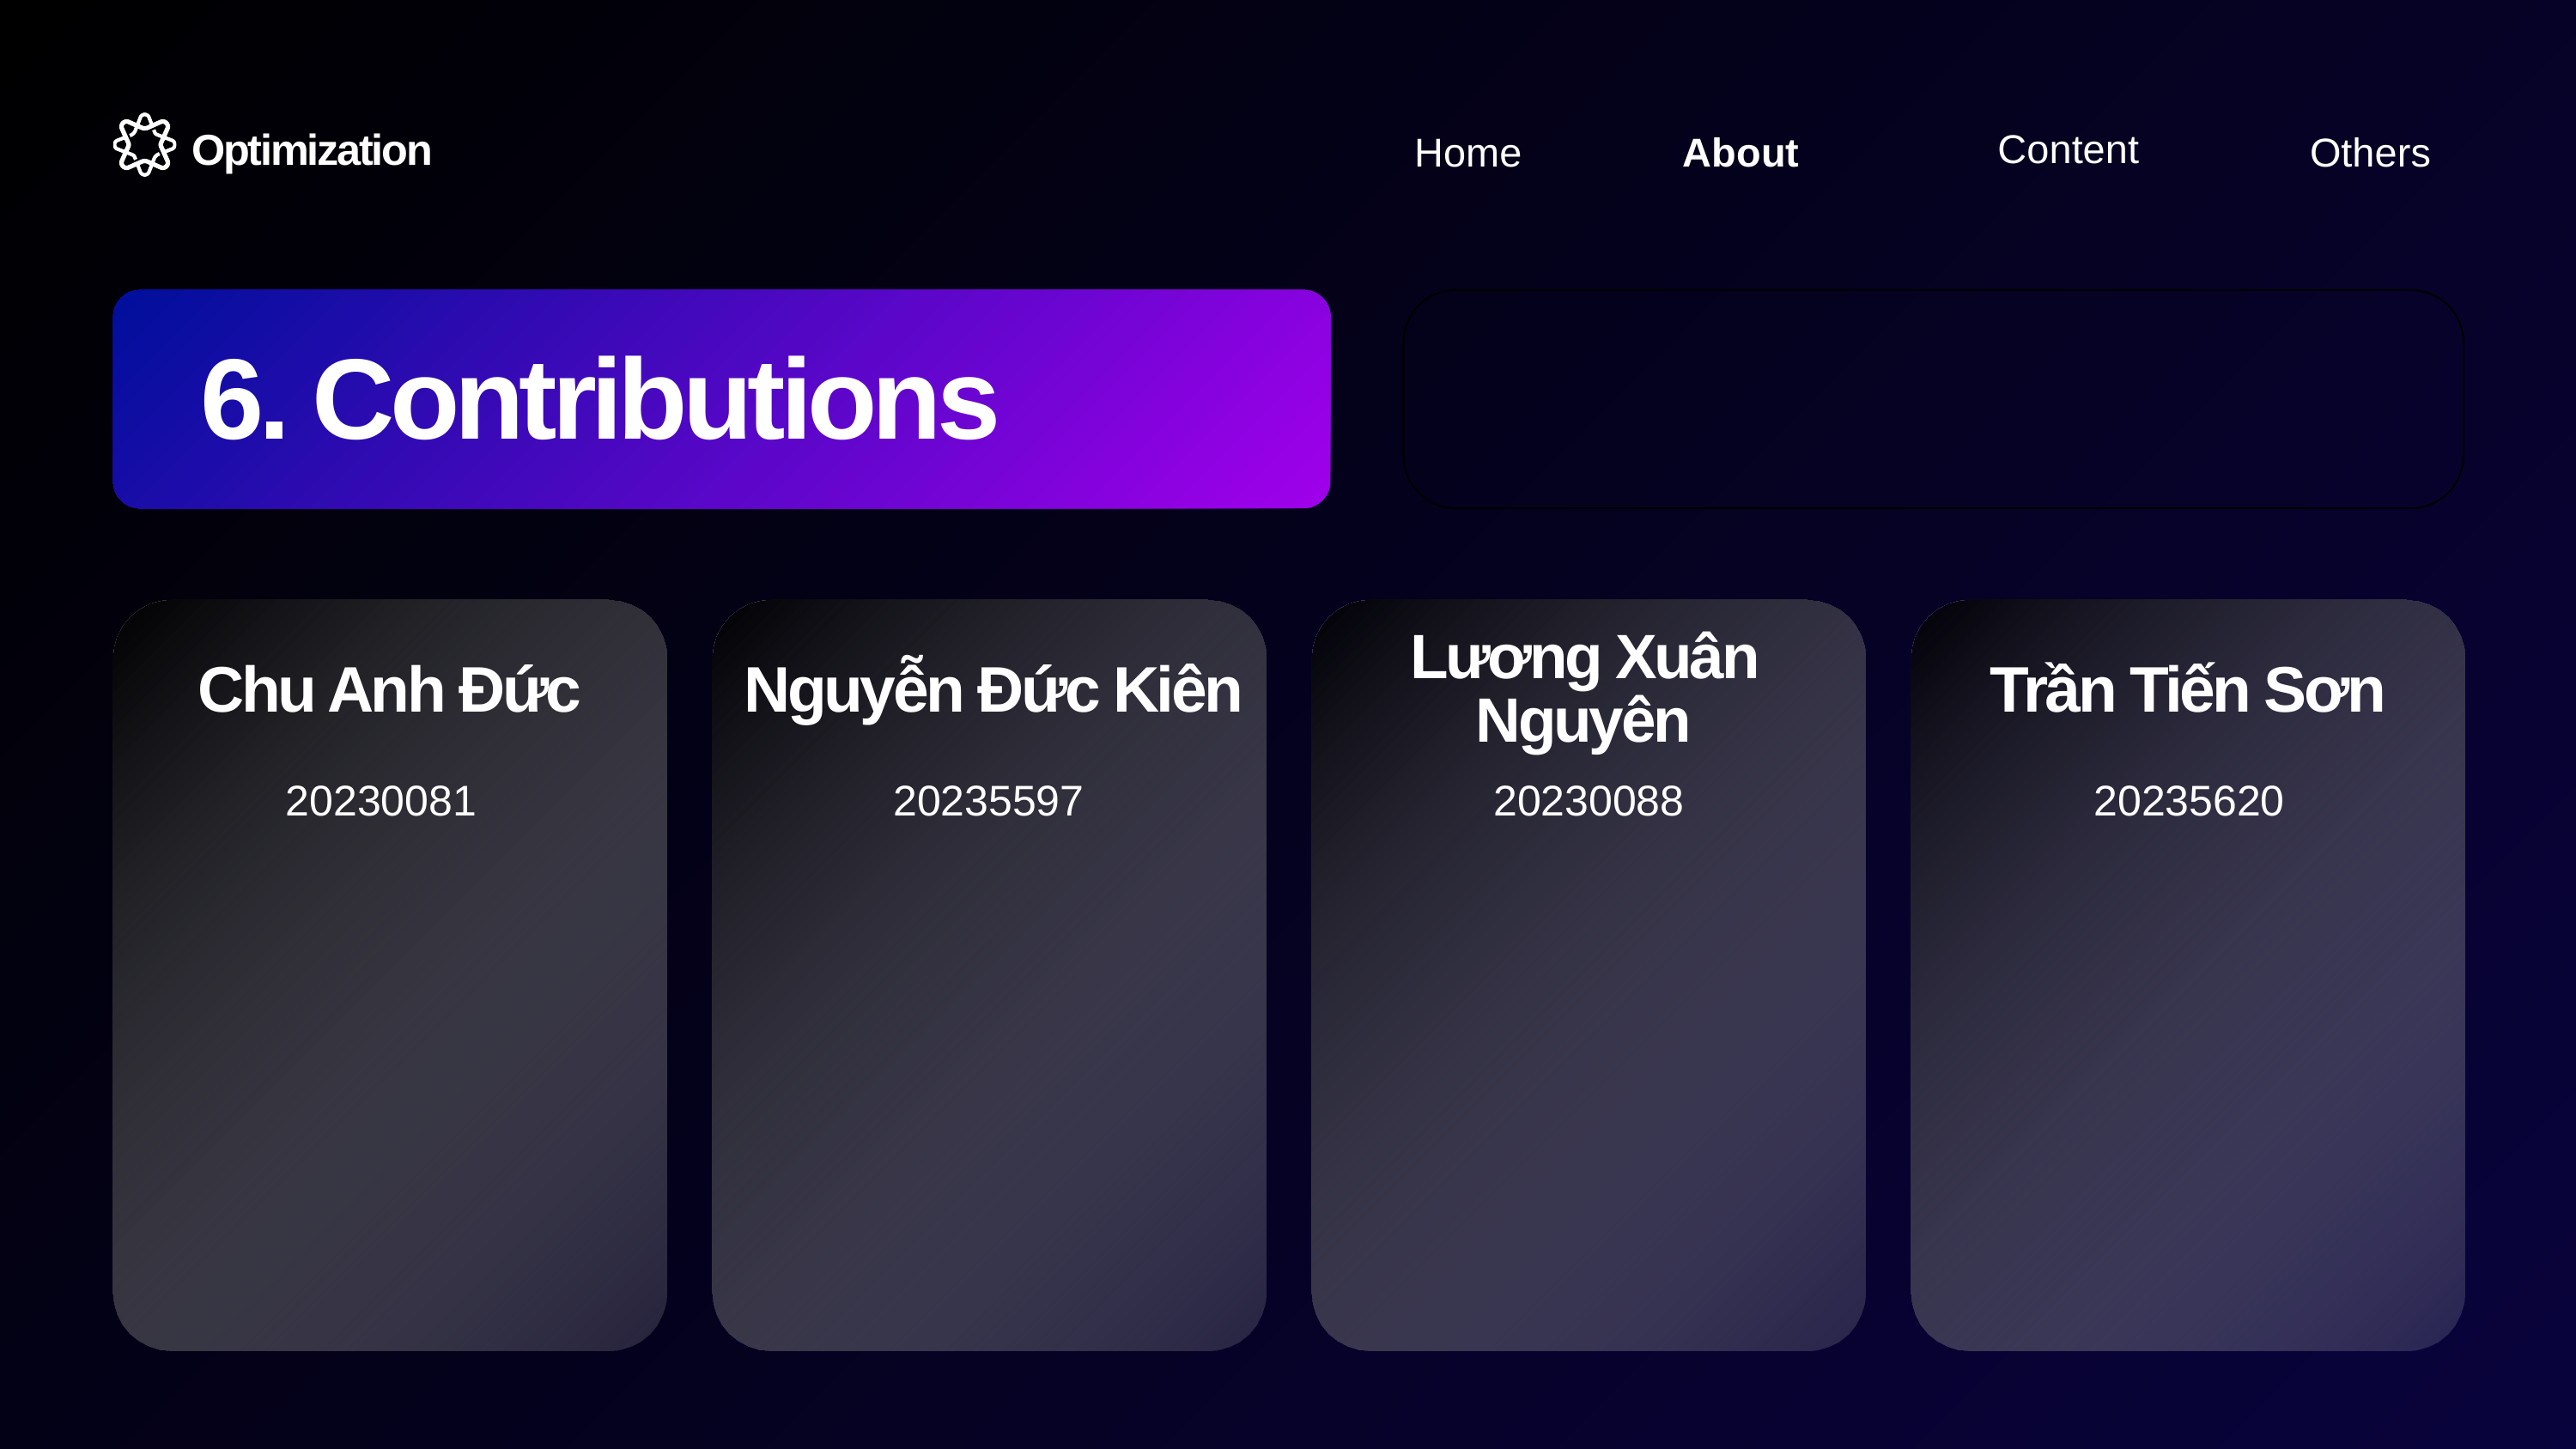

Optimization
Content
Home
Others
About

6. Contributions

Lương Xuân Nguyên
Chu Anh Đức
Nguyễn Đức Kiên
Trần Tiến Sơn
20230081
20235597
20230088
20235620